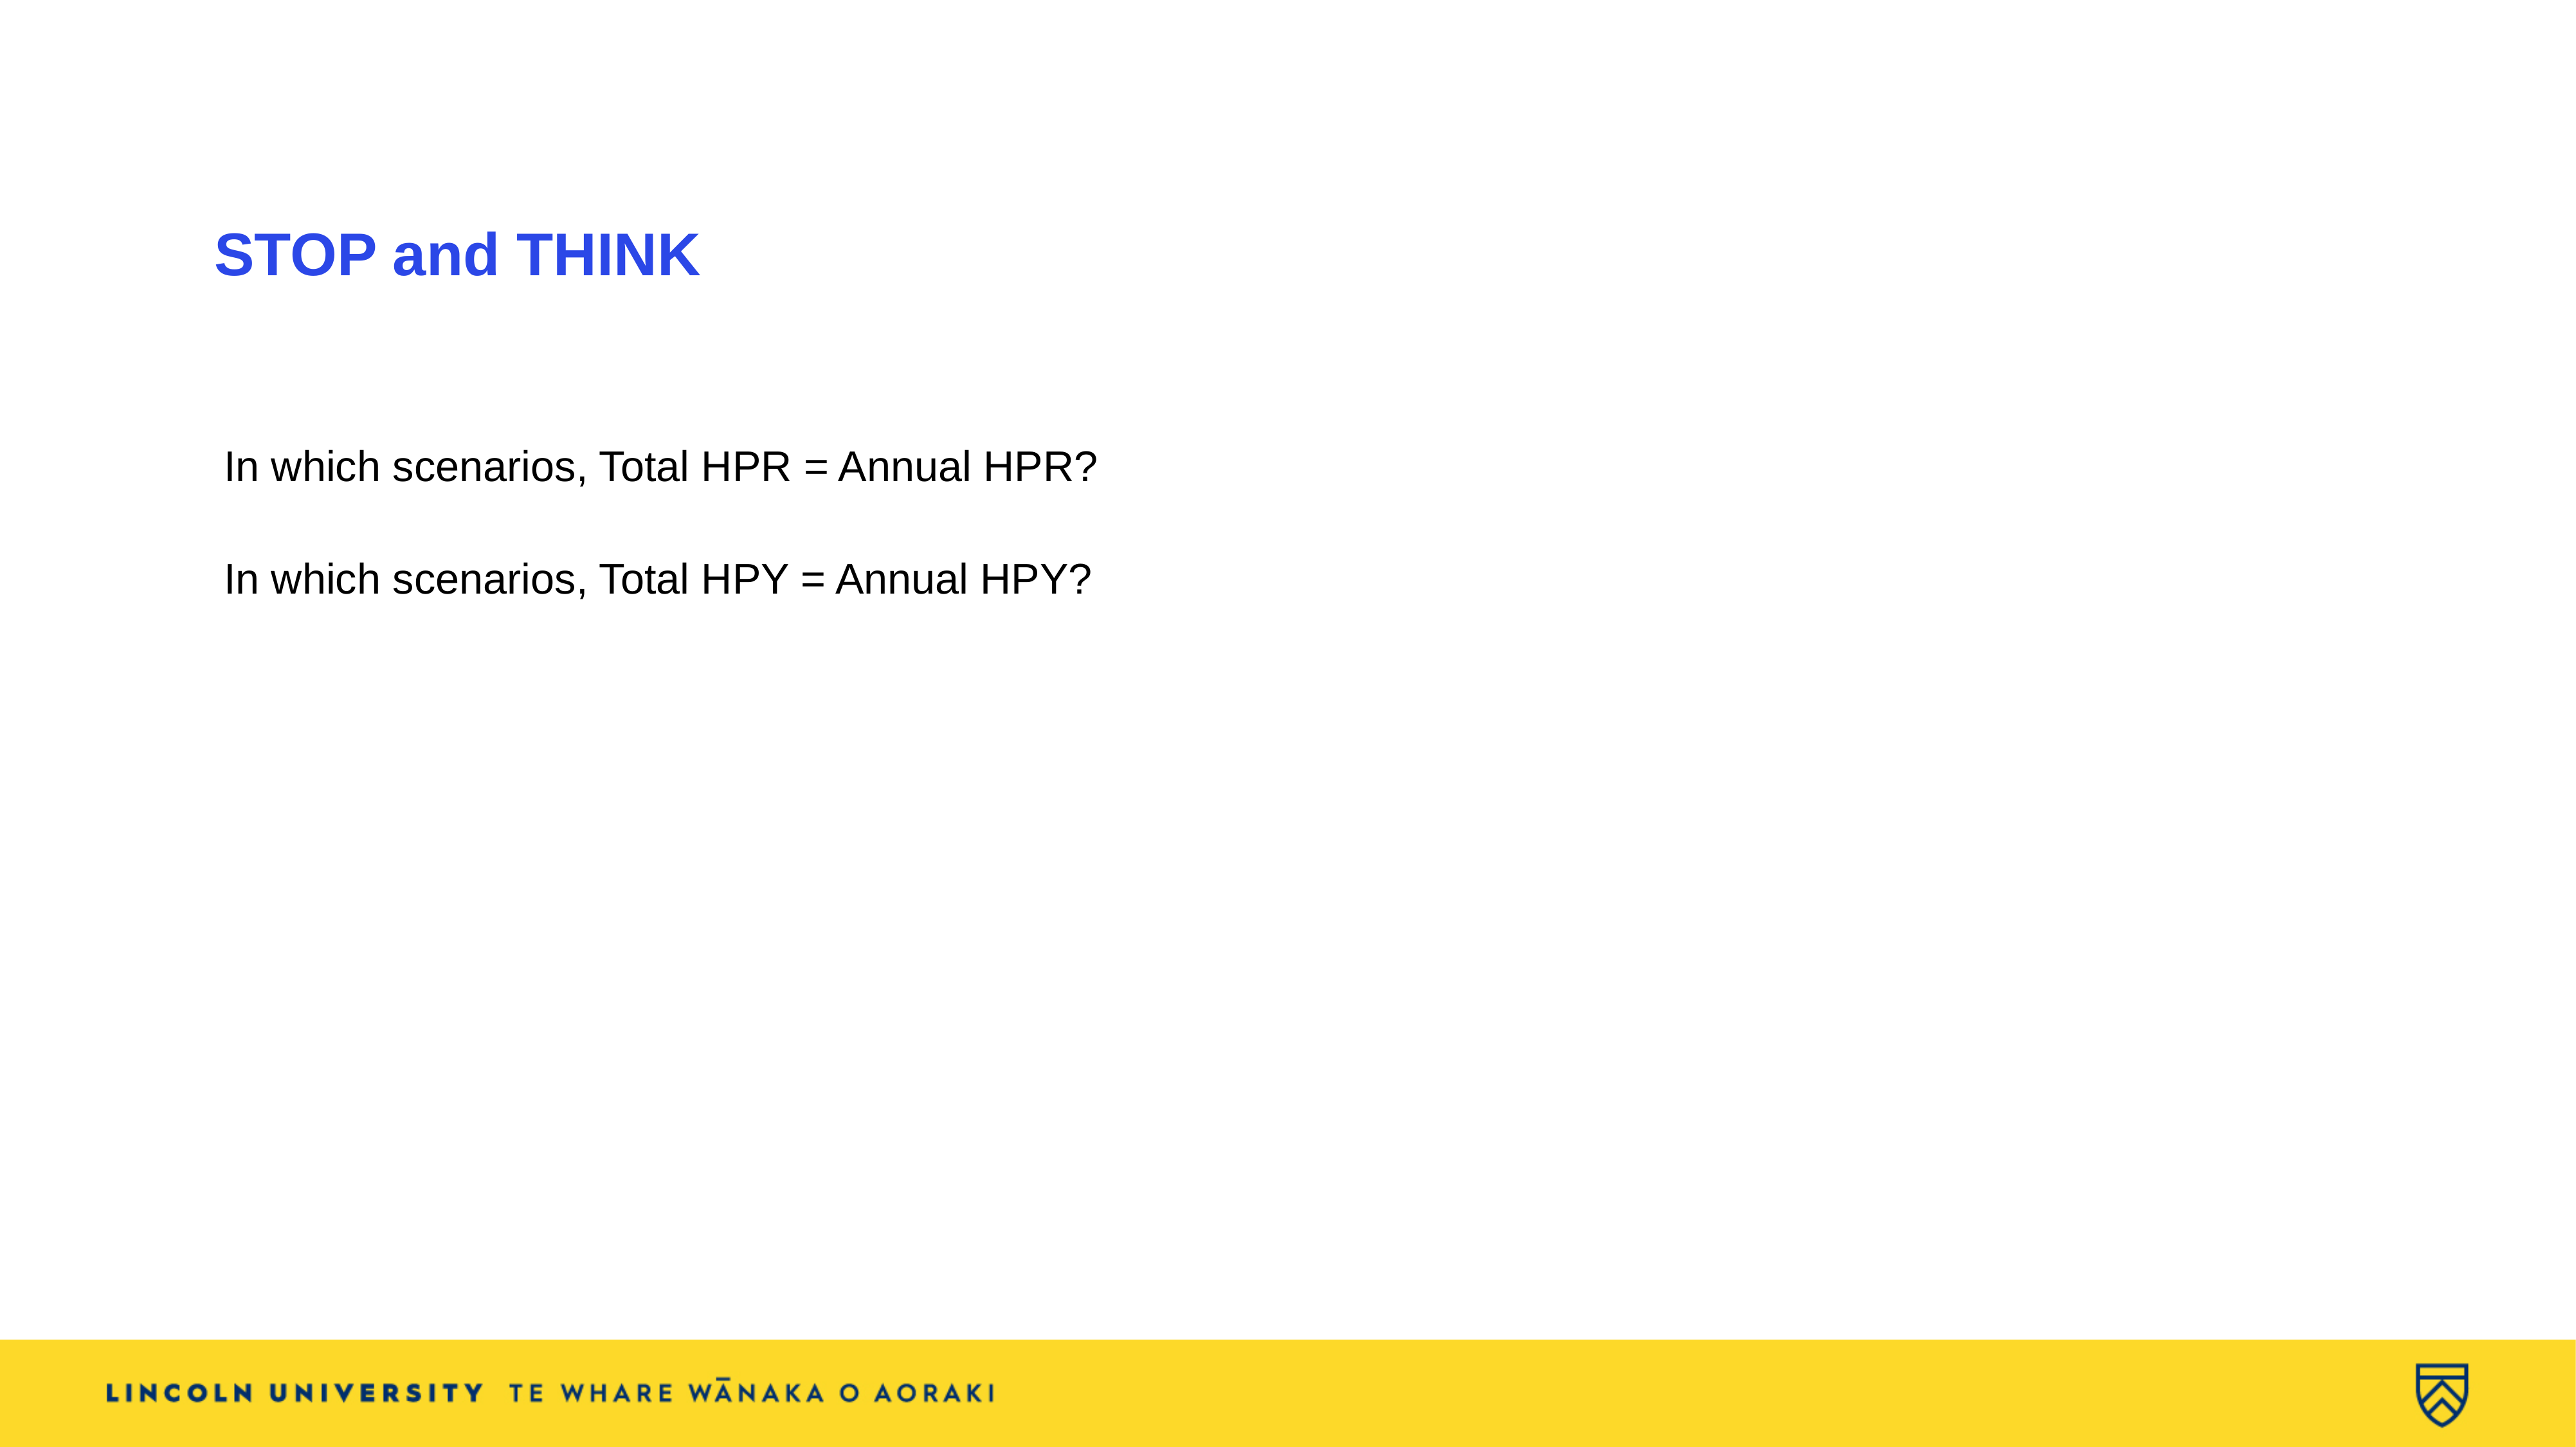

# STOP and THINK
In which scenarios, Total HPR = Annual HPR?

In which scenarios, Total HPY = Annual HPY?